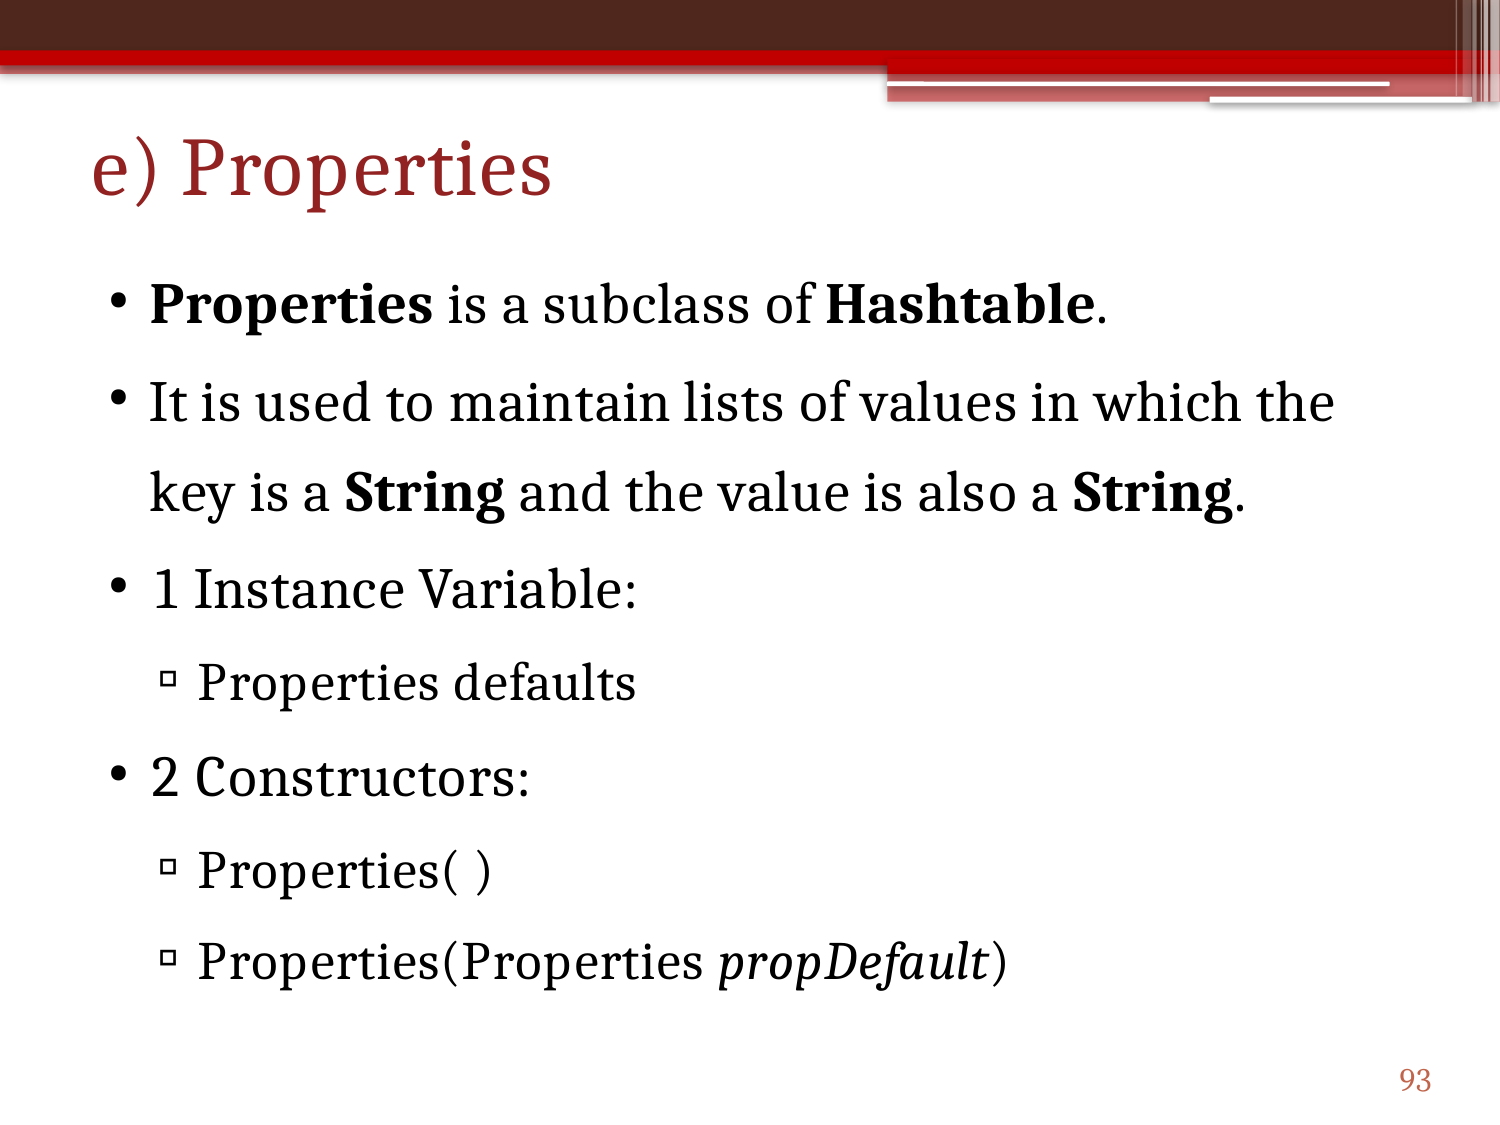

# e) Properties
Properties is a subclass of Hashtable.
It is used to maintain lists of values in which the key is a String and the value is also a String.
1 Instance Variable:
Properties defaults
2 Constructors:
Properties( )
Properties(Properties propDefault)
93